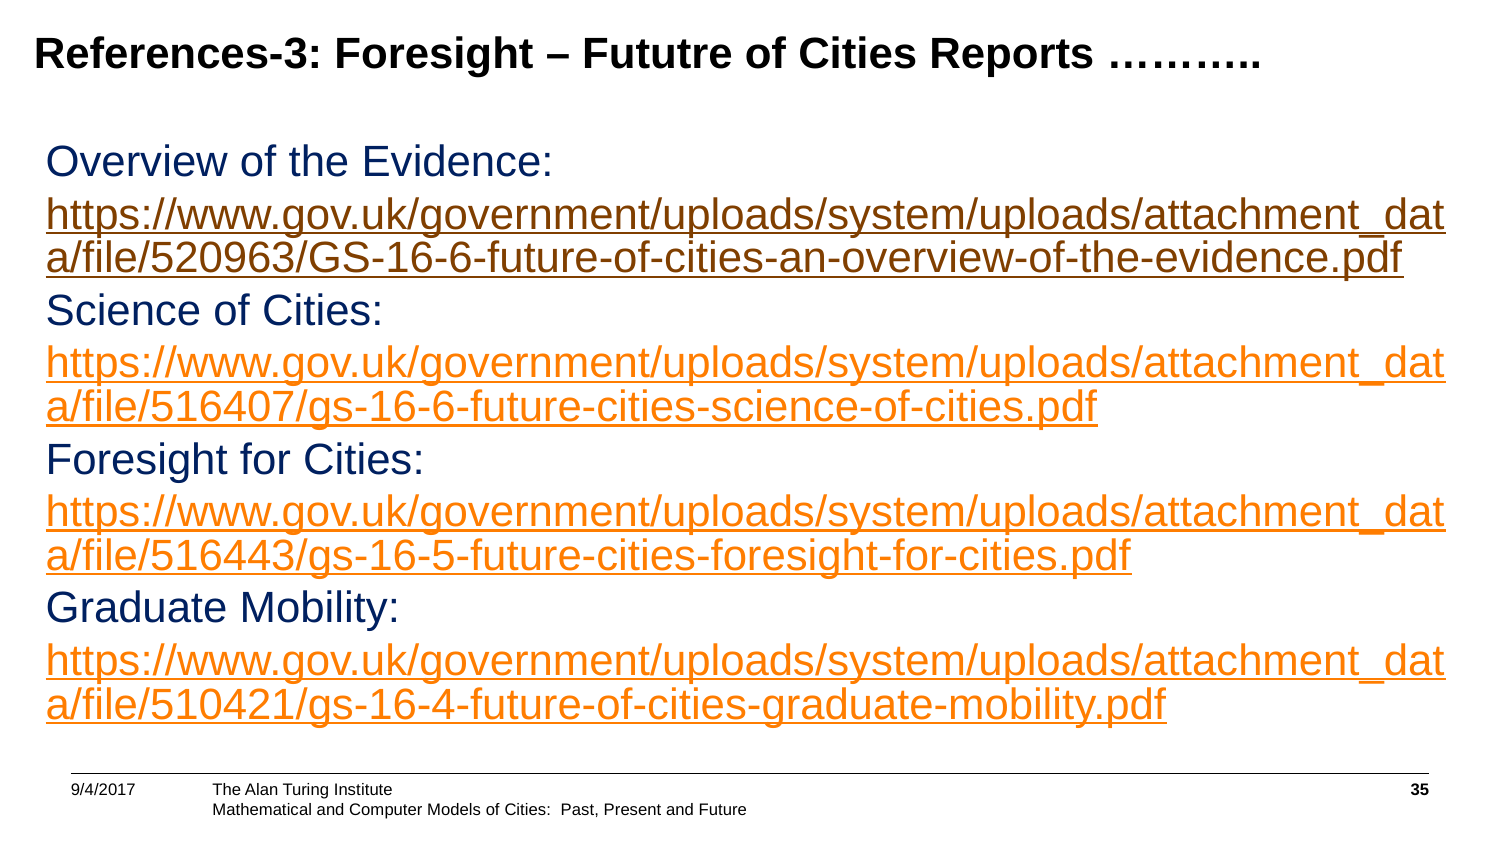

# References-3: Foresight – Fututre of Cities Reports ………..
Overview of the Evidence:
https://www.gov.uk/government/uploads/system/uploads/attachment_data/file/520963/GS-16-6-future-of-cities-an-overview-of-the-evidence.pdf
Science of Cities: https://www.gov.uk/government/uploads/system/uploads/attachment_data/file/516407/gs-16-6-future-cities-science-of-cities.pdf
Foresight for Cities: https://www.gov.uk/government/uploads/system/uploads/attachment_data/file/516443/gs-16-5-future-cities-foresight-for-cities.pdf
Graduate Mobility: https://www.gov.uk/government/uploads/system/uploads/attachment_data/file/510421/gs-16-4-future-of-cities-graduate-mobility.pdf

9/4/2017
35
Mathematical and Computer Models of Cities:  Past, Present and Future